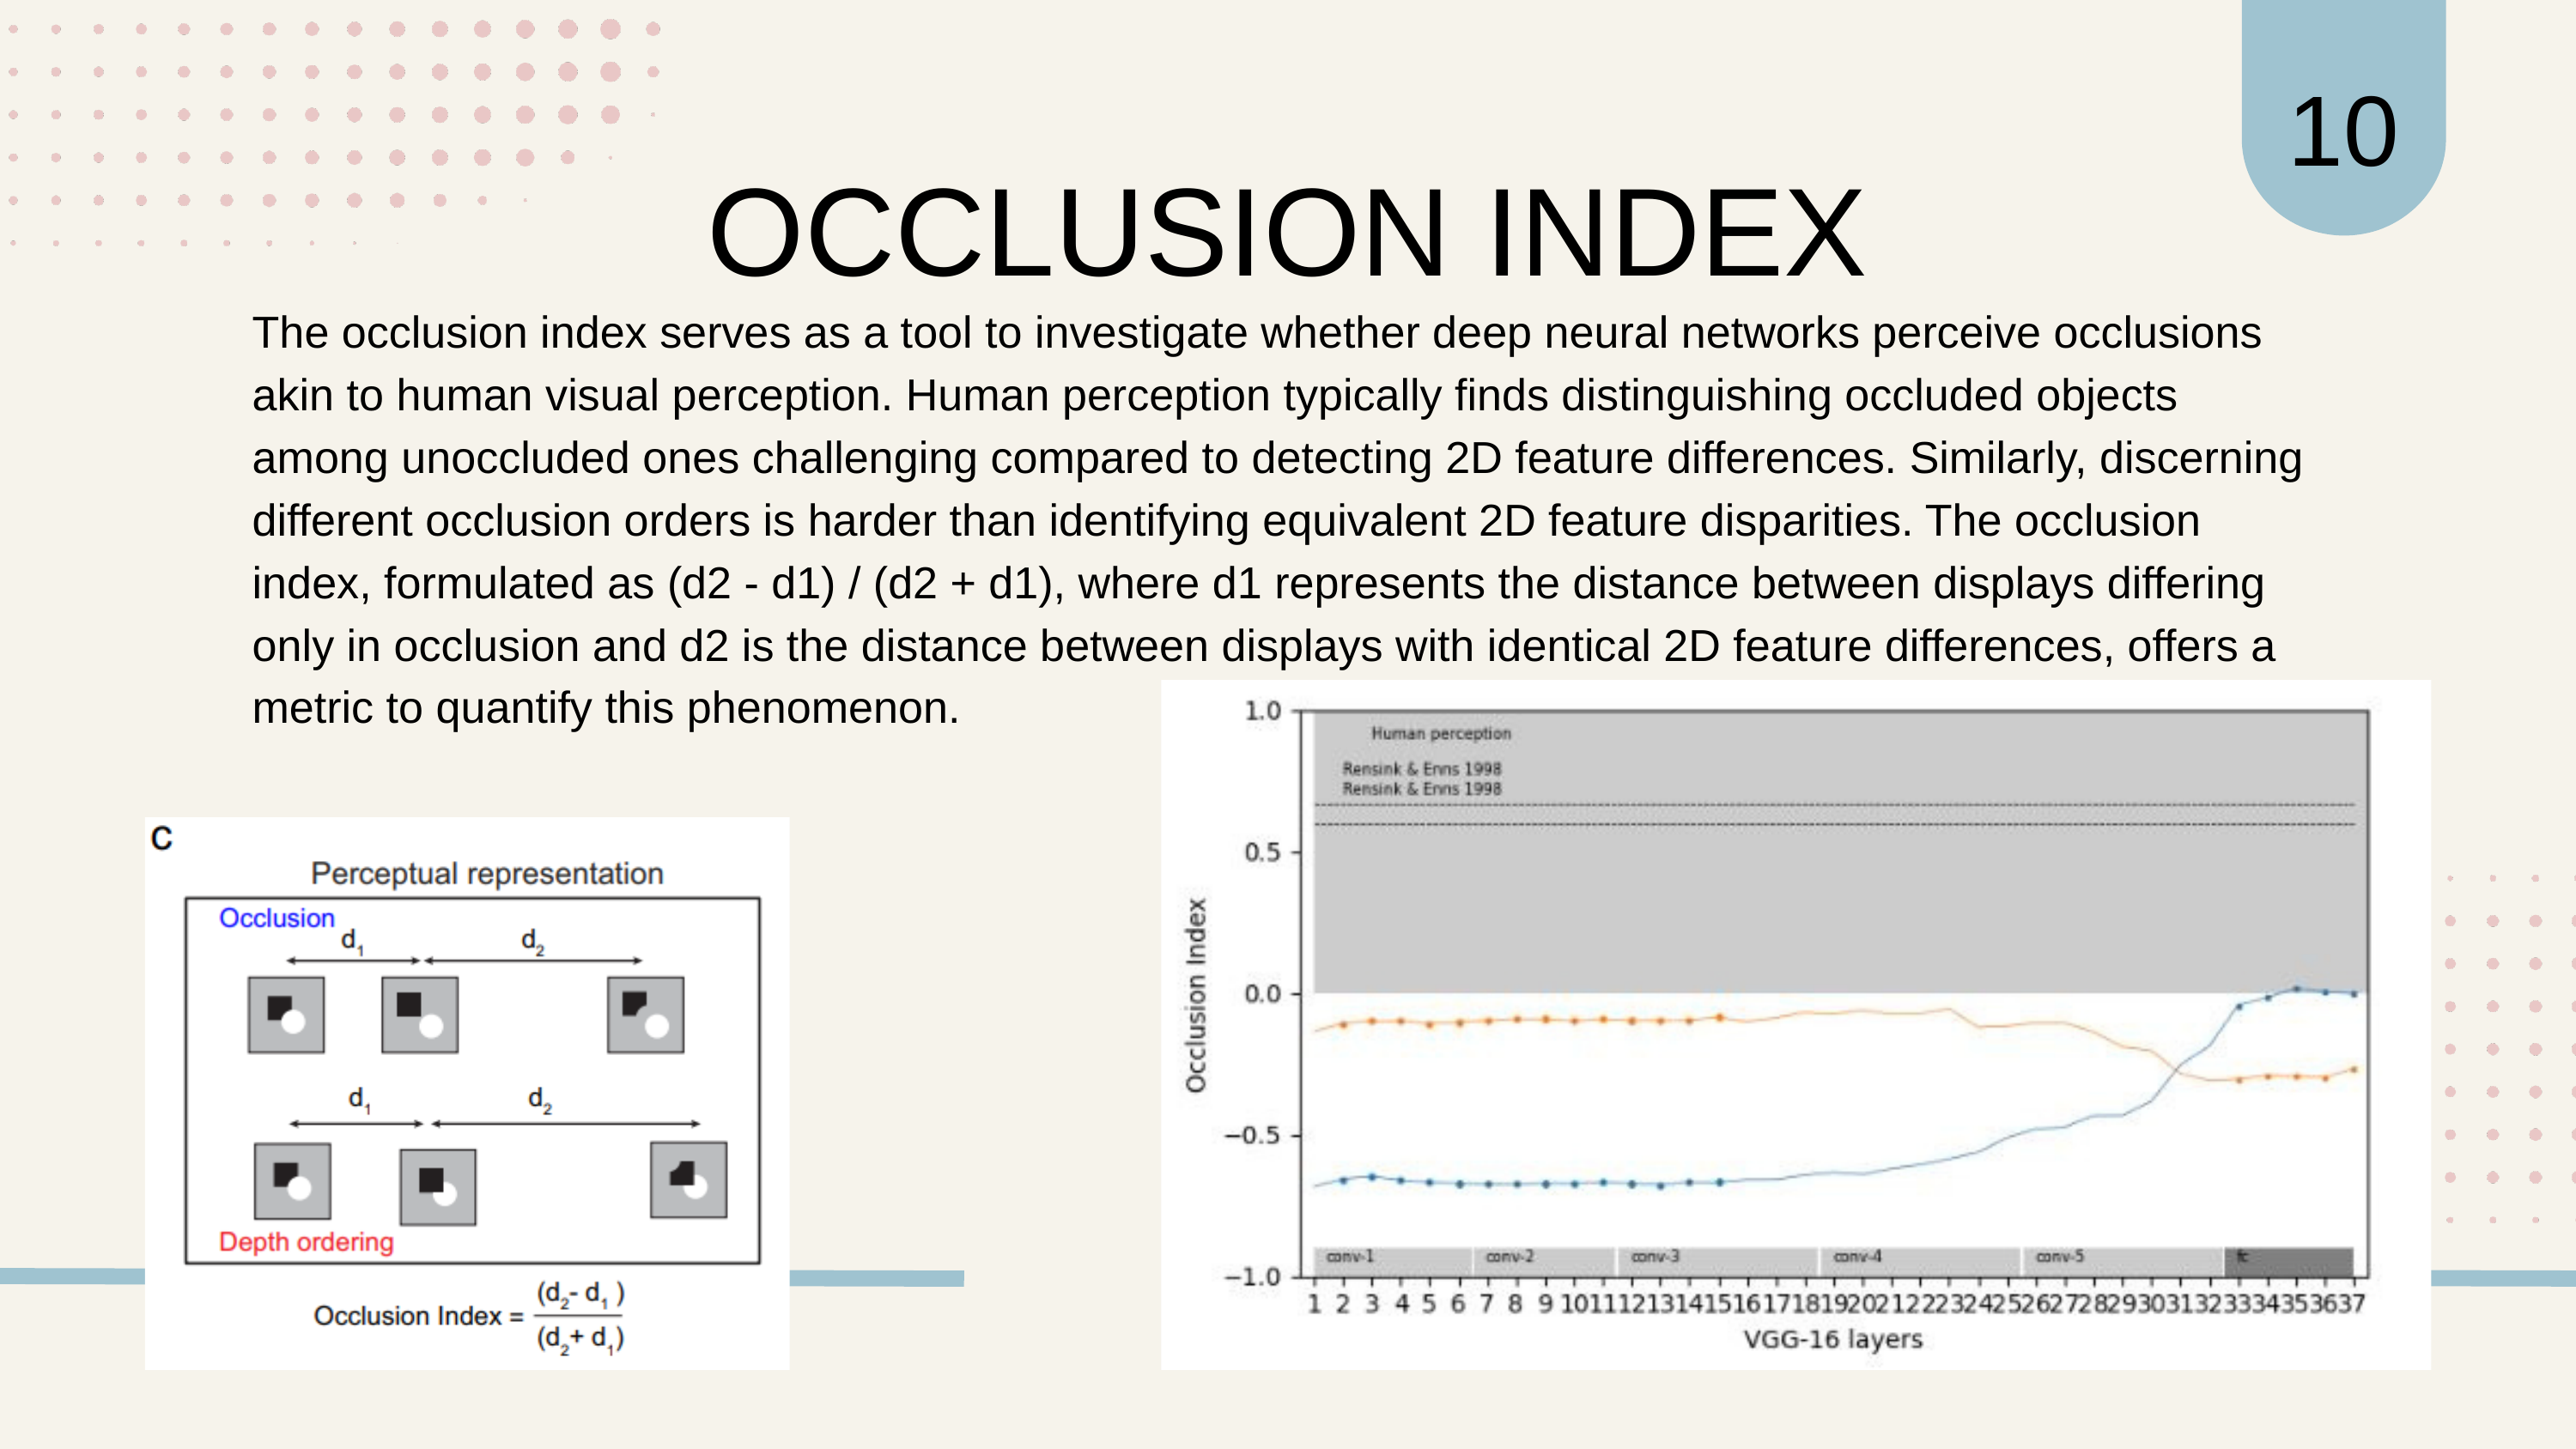

10

OCCLUSION INDEX
The occlusion index serves as a tool to investigate whether deep neural networks perceive occlusions akin to human visual perception. Human perception typically finds distinguishing occluded objects among unoccluded ones challenging compared to detecting 2D feature differences. Similarly, discerning different occlusion orders is harder than identifying equivalent 2D feature disparities. The occlusion index, formulated as (d2 - d1) / (d2 + d1), where d1 represents the distance between displays differing only in occlusion and d2 is the distance between displays with identical 2D feature differences, offers a metric to quantify this phenomenon.